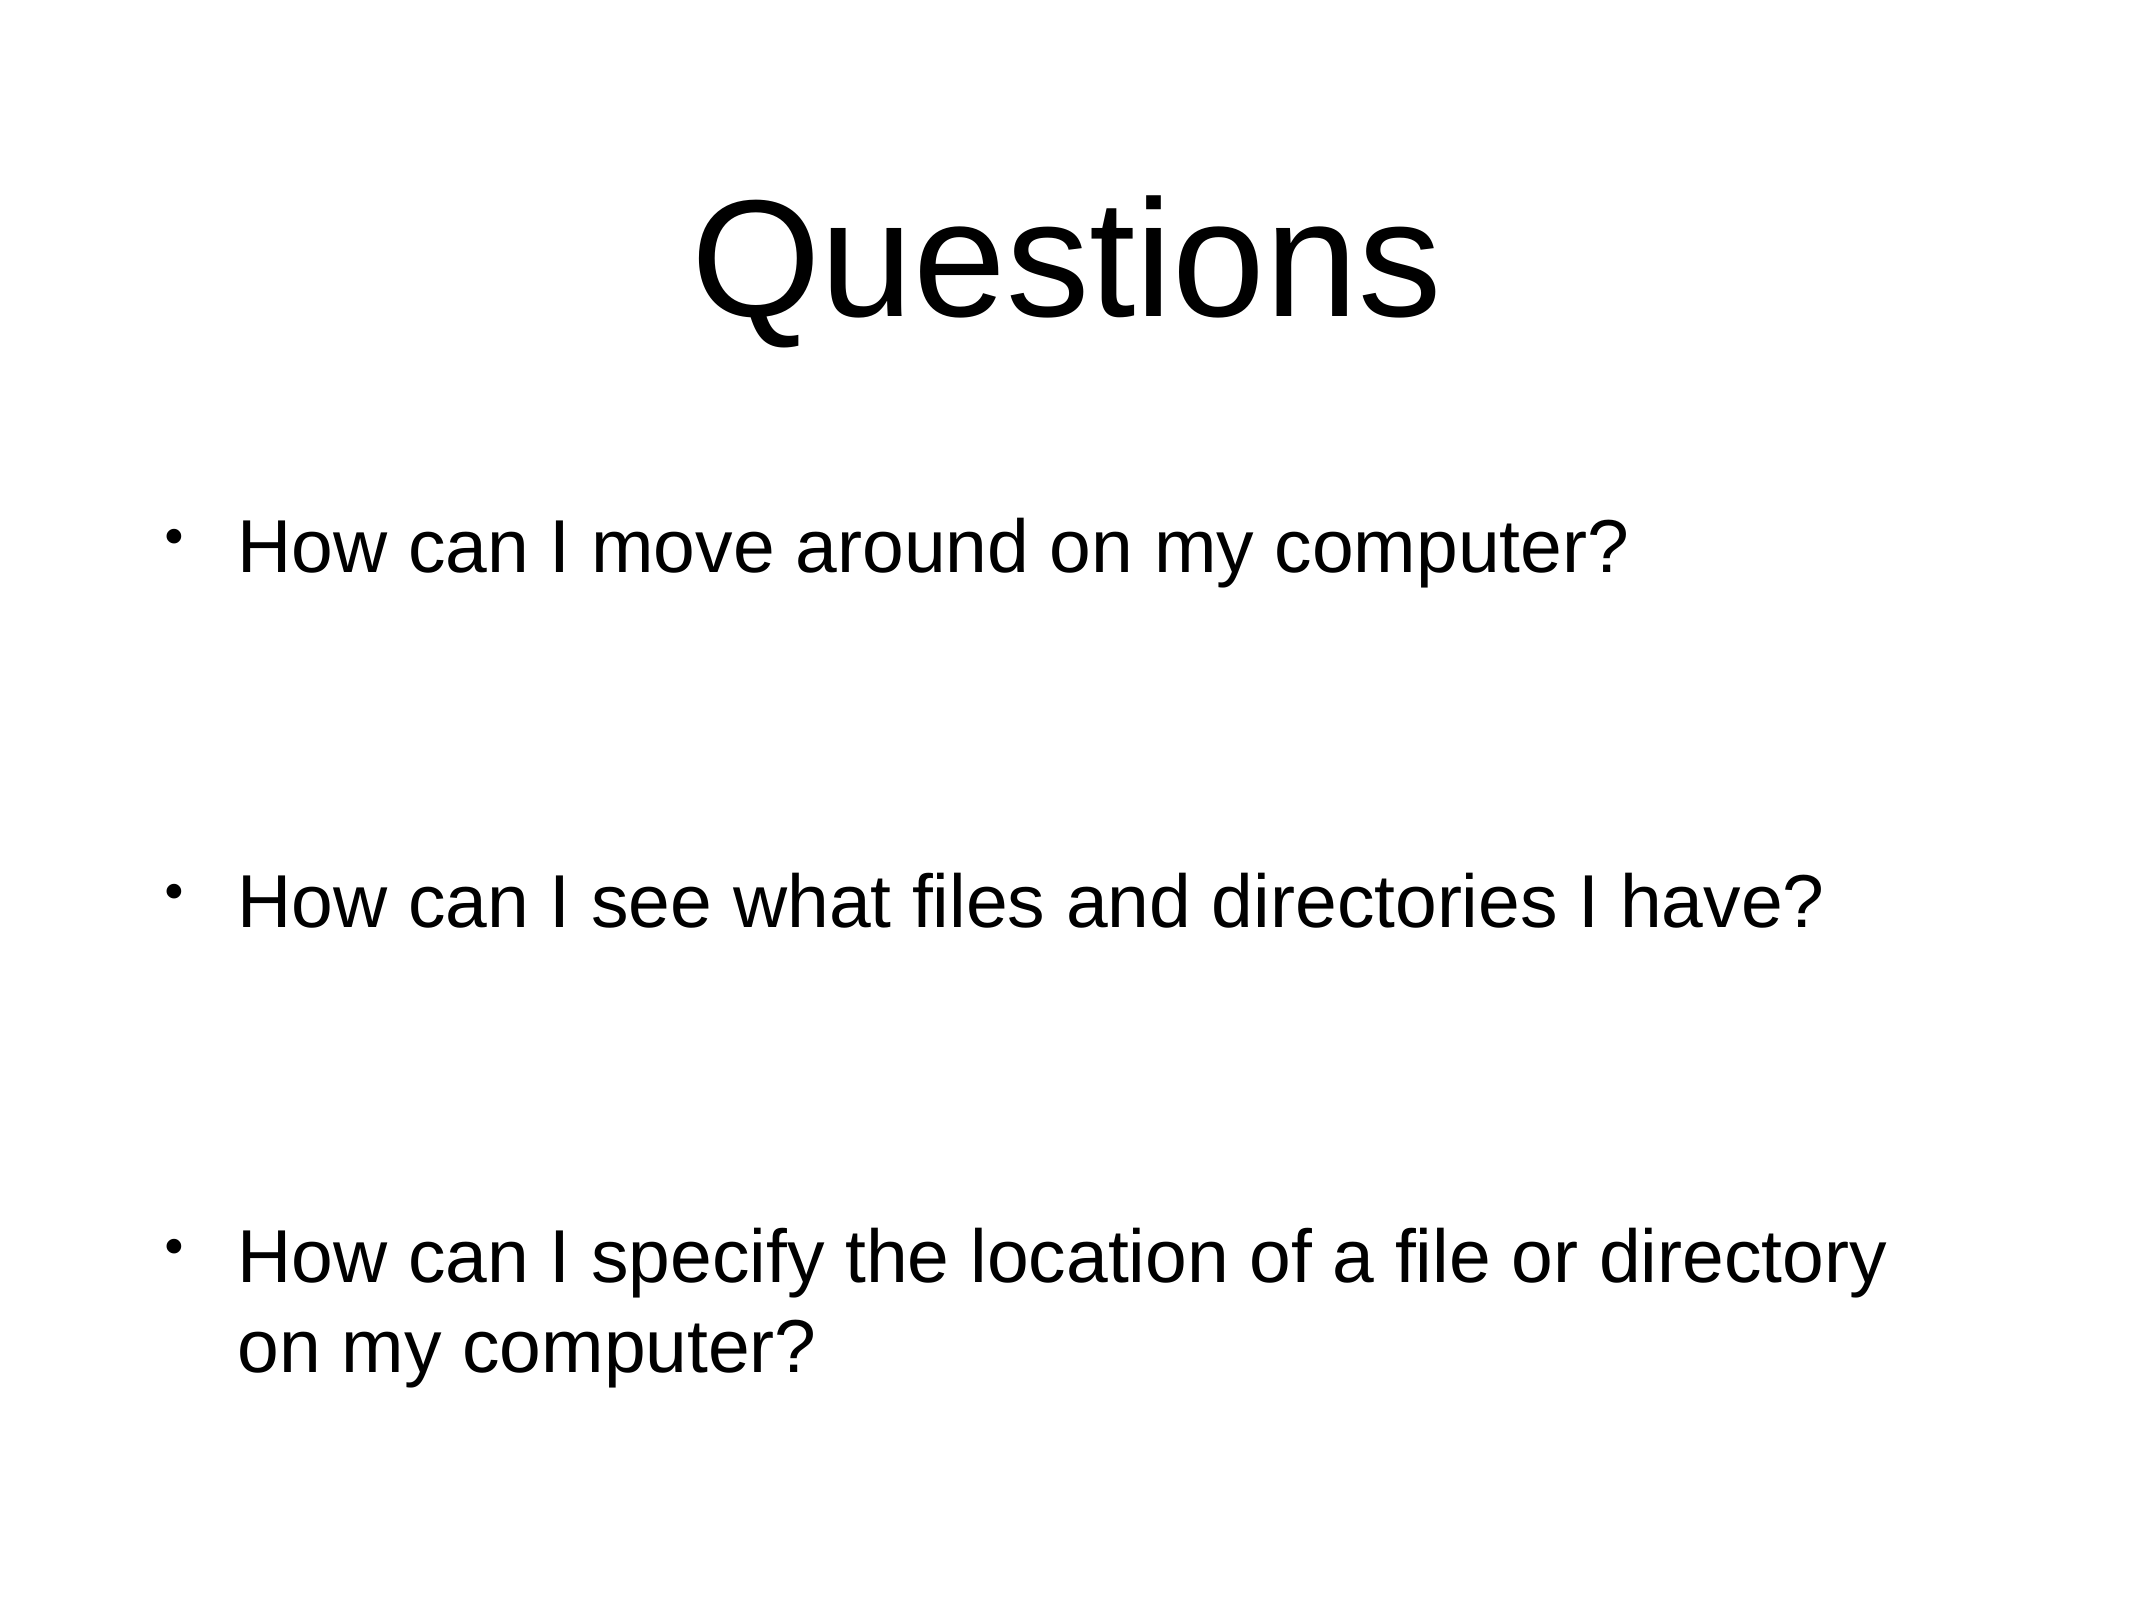

# Questions
How can I move around on my computer?

How can I see what files and directories I have?

How can I specify the location of a file or directory on my computer?